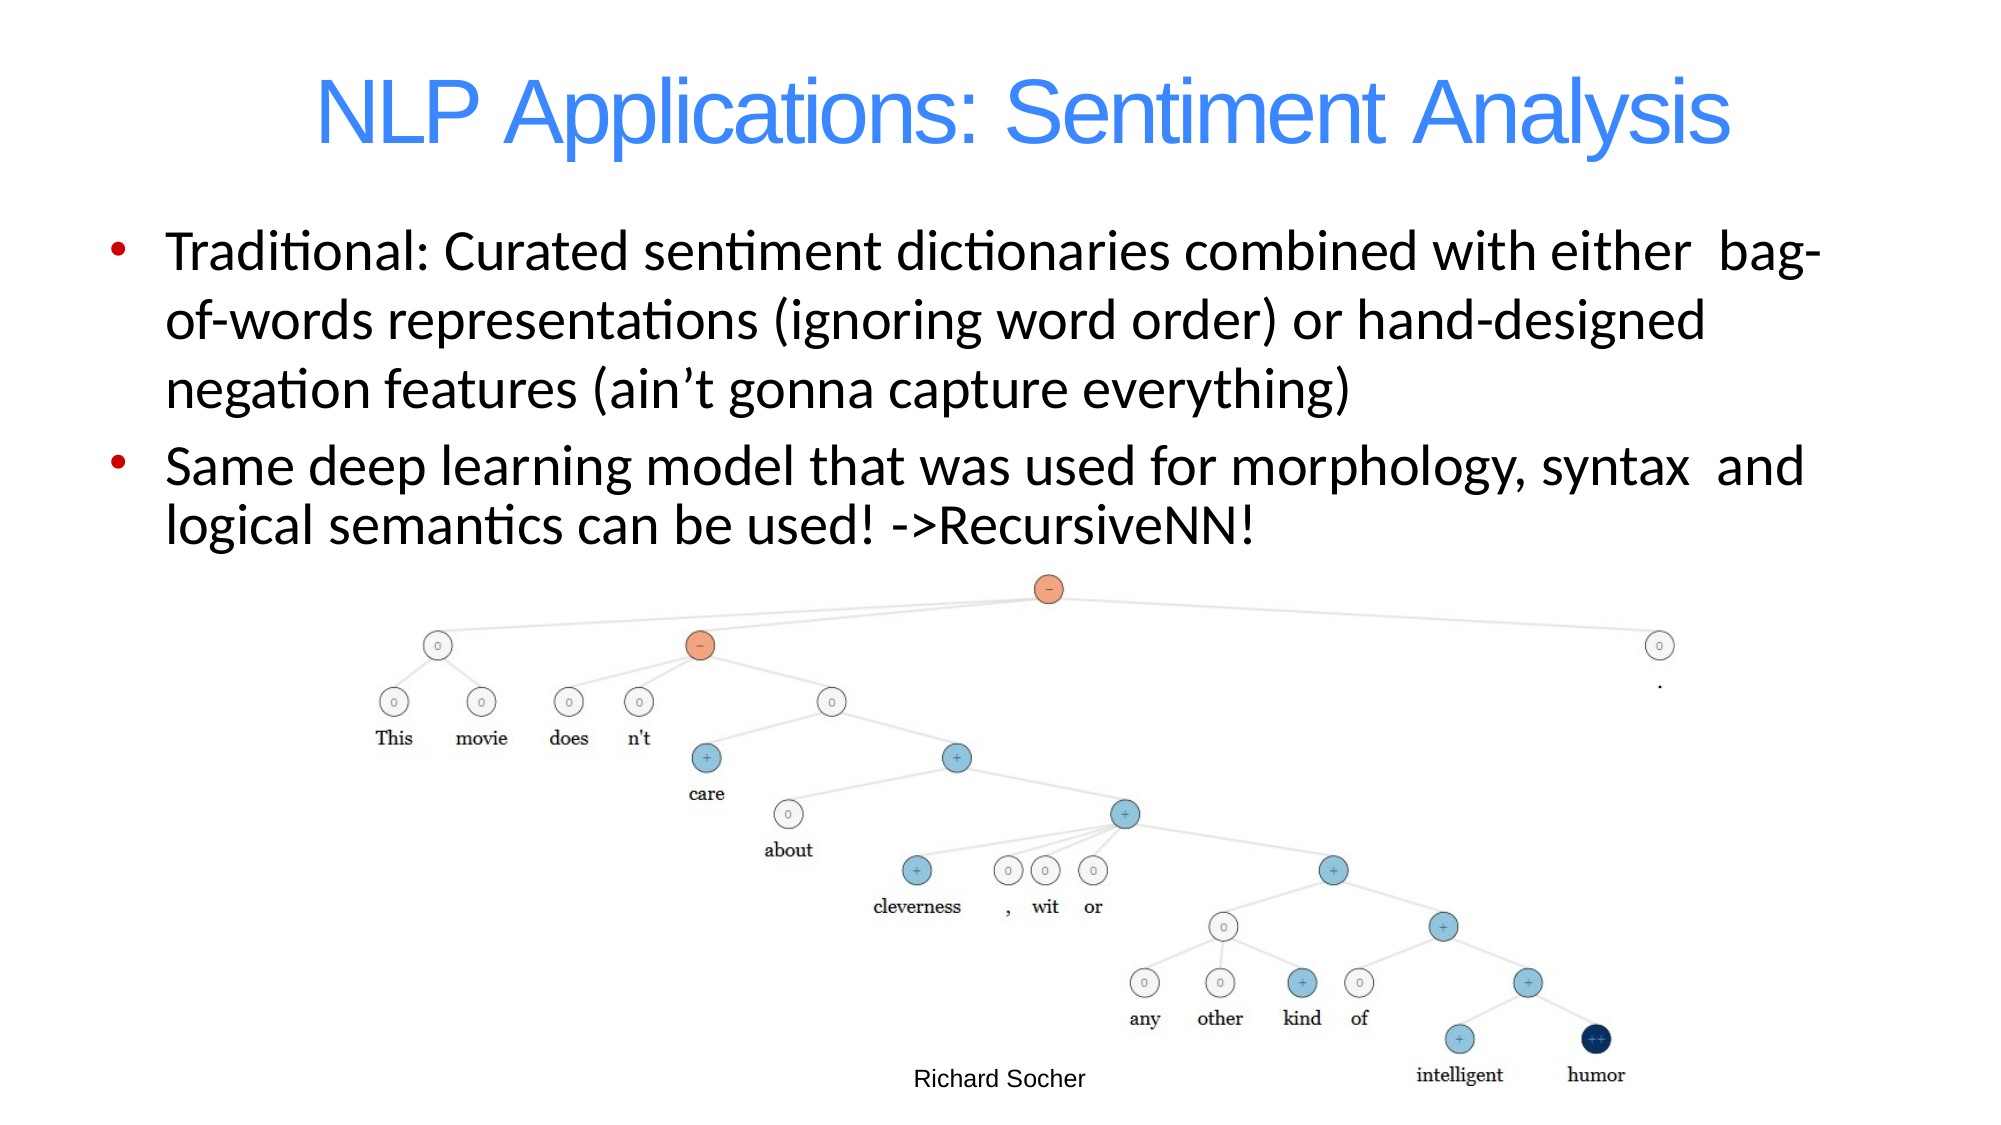

# NLP Applications: Sentiment Analysis
Traditional: Curated sentiment dictionaries combined with either  bag-of-words representations (ignoring word order) or hand-designed negation features (ain’t gonna capture everything)
Same deep learning model that was used for morphology, syntax  and logical semantics can be used! ->RecursiveNN!

Richard Socher